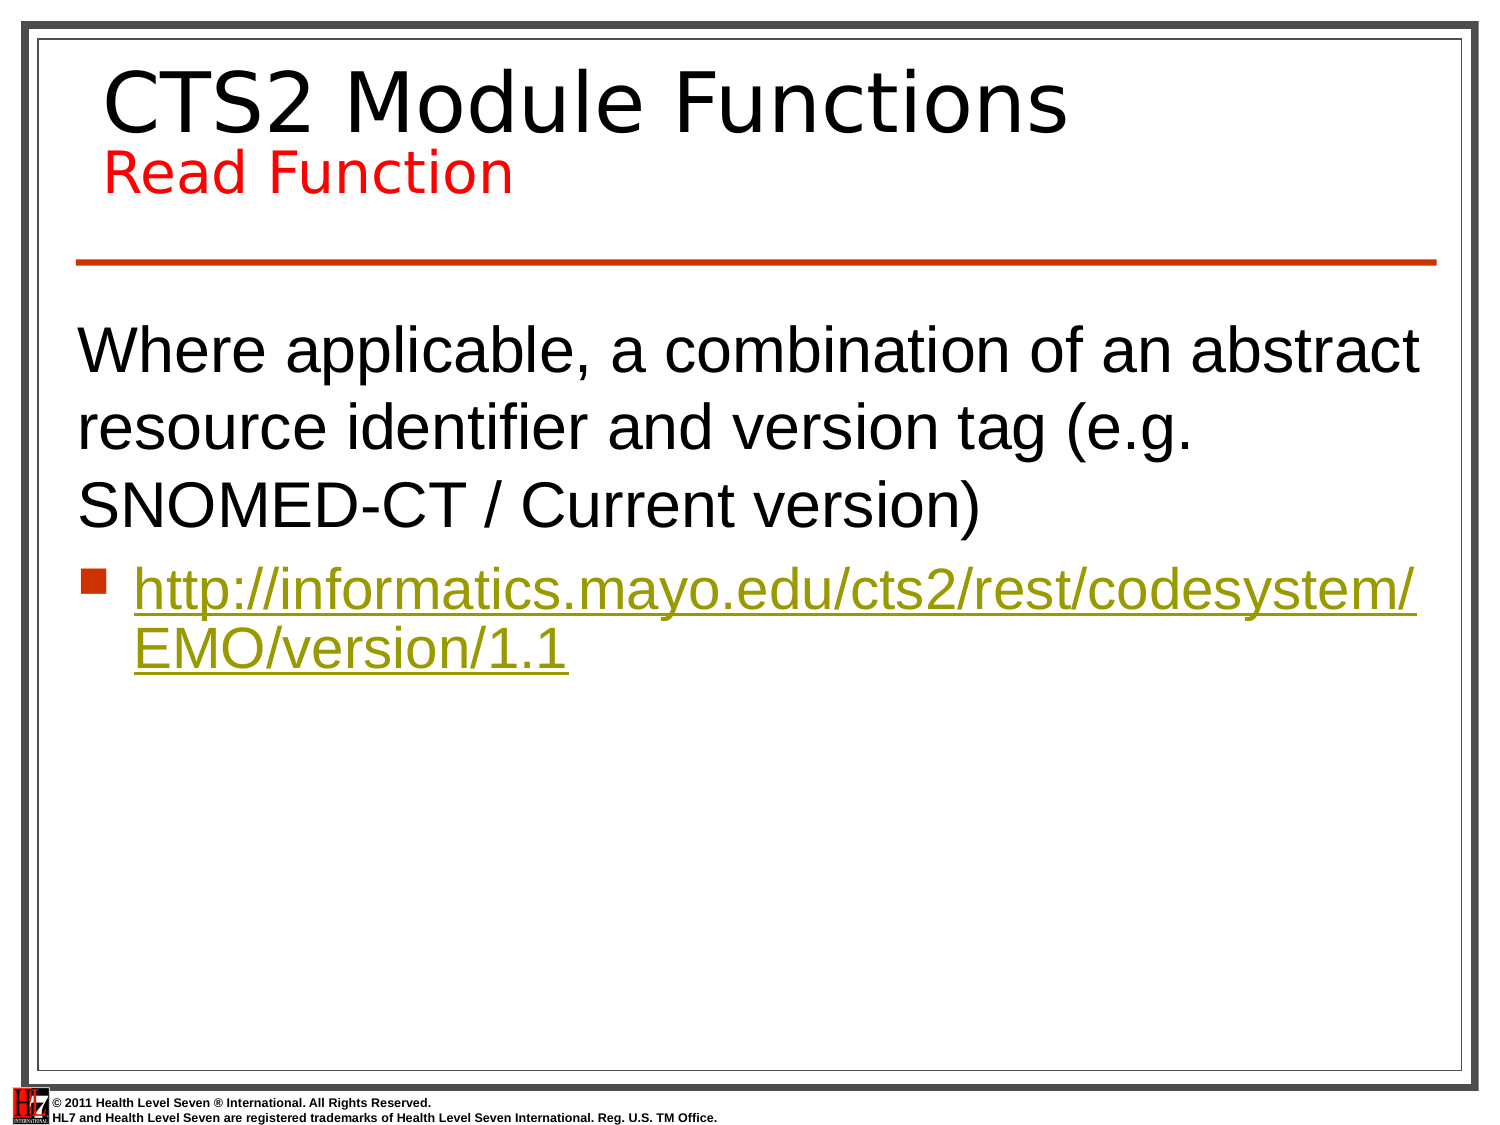

# CTS2 Module Functions Read Function
Where applicable, a combination of an abstract resource identifier and version tag (e.g. SNOMED-CT / Current version)
http://informatics.mayo.edu/cts2/rest/codesystem/EMO/version/1.1